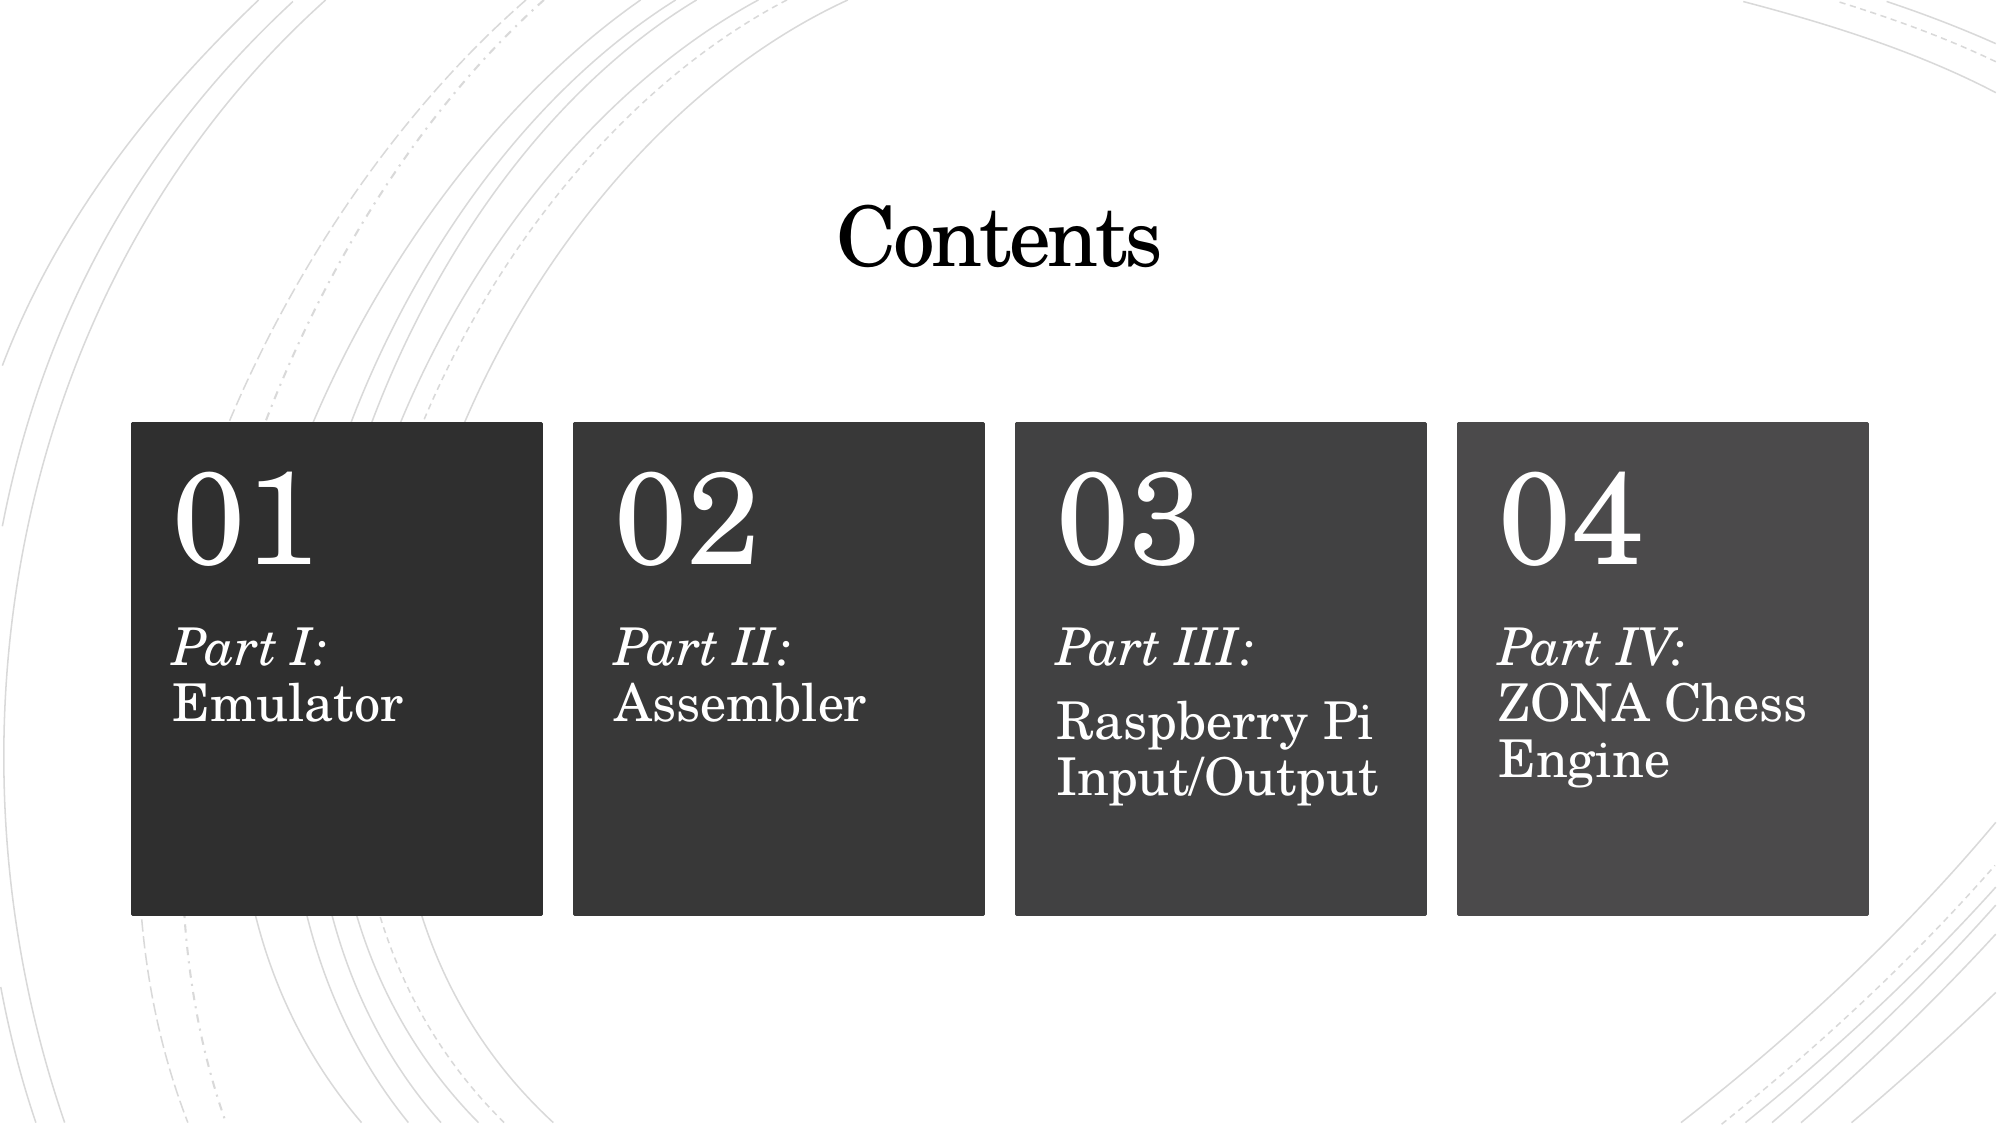

Contents
Part I: Emulator
01
Part II: Assembler
02
Part III:
Raspberry Pi Input/Output
03
Part IV: ZONA Chess Engine
04